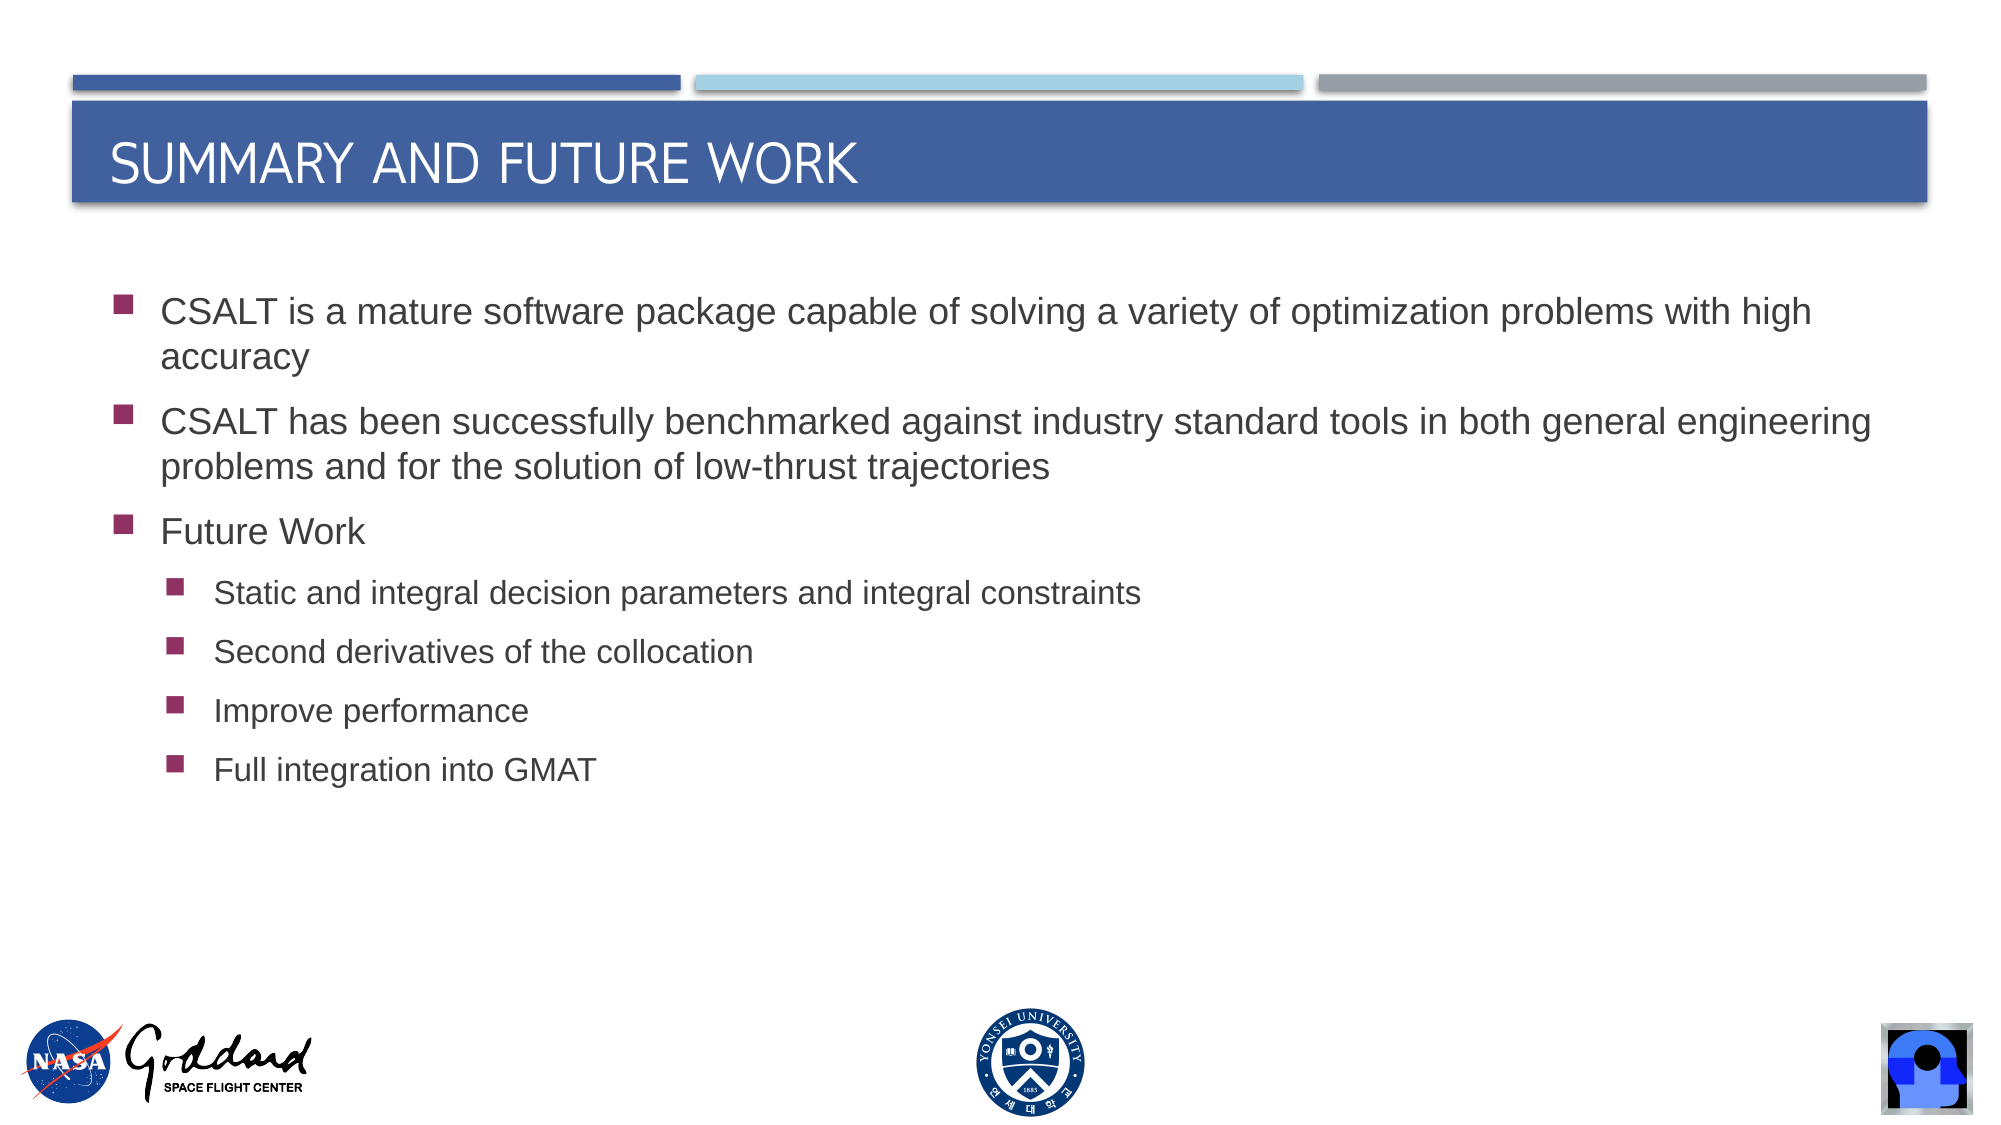

# Summary and Future WOrk
CSALT is a mature software package capable of solving a variety of optimization problems with high accuracy
CSALT has been successfully benchmarked against industry standard tools in both general engineering problems and for the solution of low-thrust trajectories
Future Work
Static and integral decision parameters and integral constraints
Second derivatives of the collocation
Improve performance
Full integration into GMAT